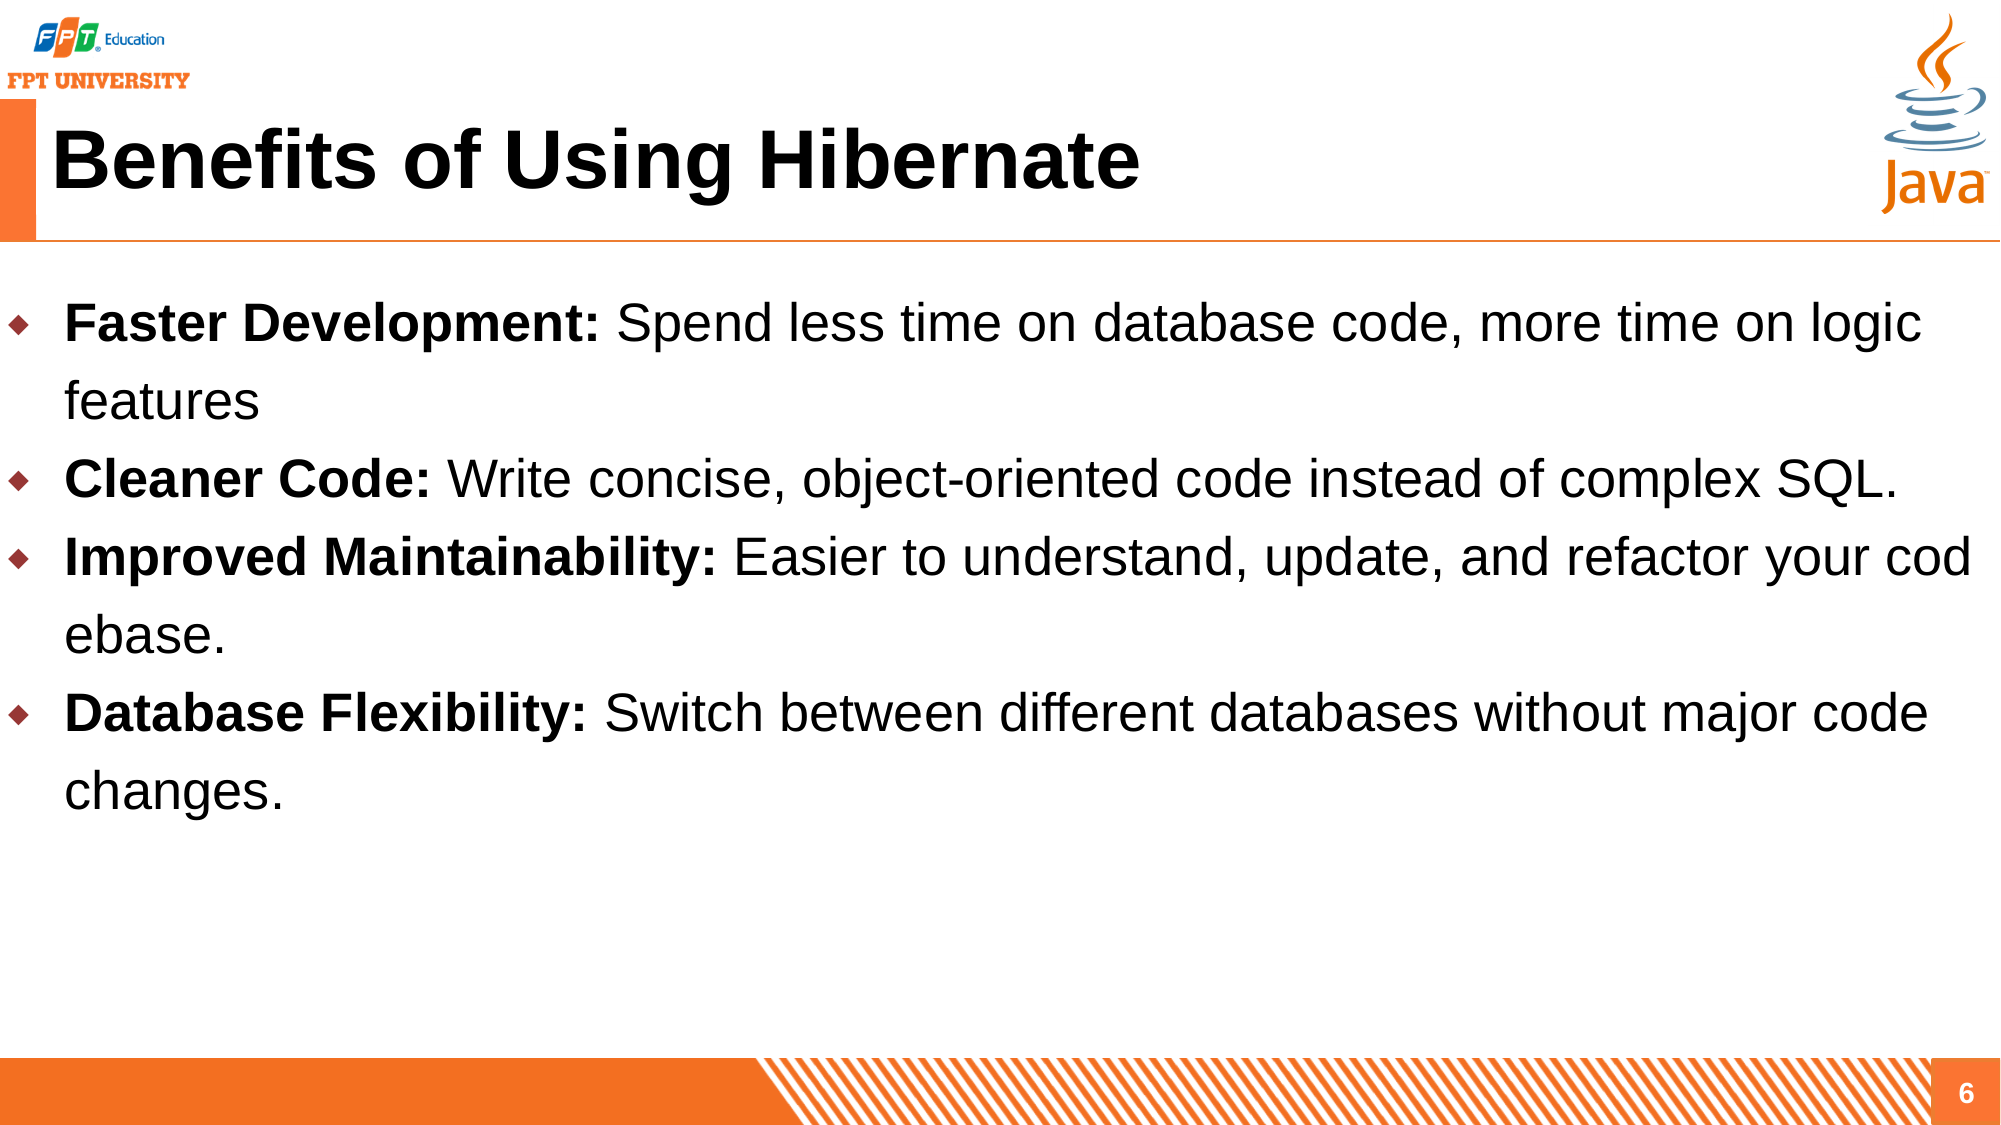

# Benefits of Using Hibernate
Faster Development: Spend less time on database code, more time on logic features
Cleaner Code: Write concise, object-oriented code instead of complex SQL.
Improved Maintainability: Easier to understand, update, and refactor your codebase.
Database Flexibility: Switch between different databases without major code 
changes.
6